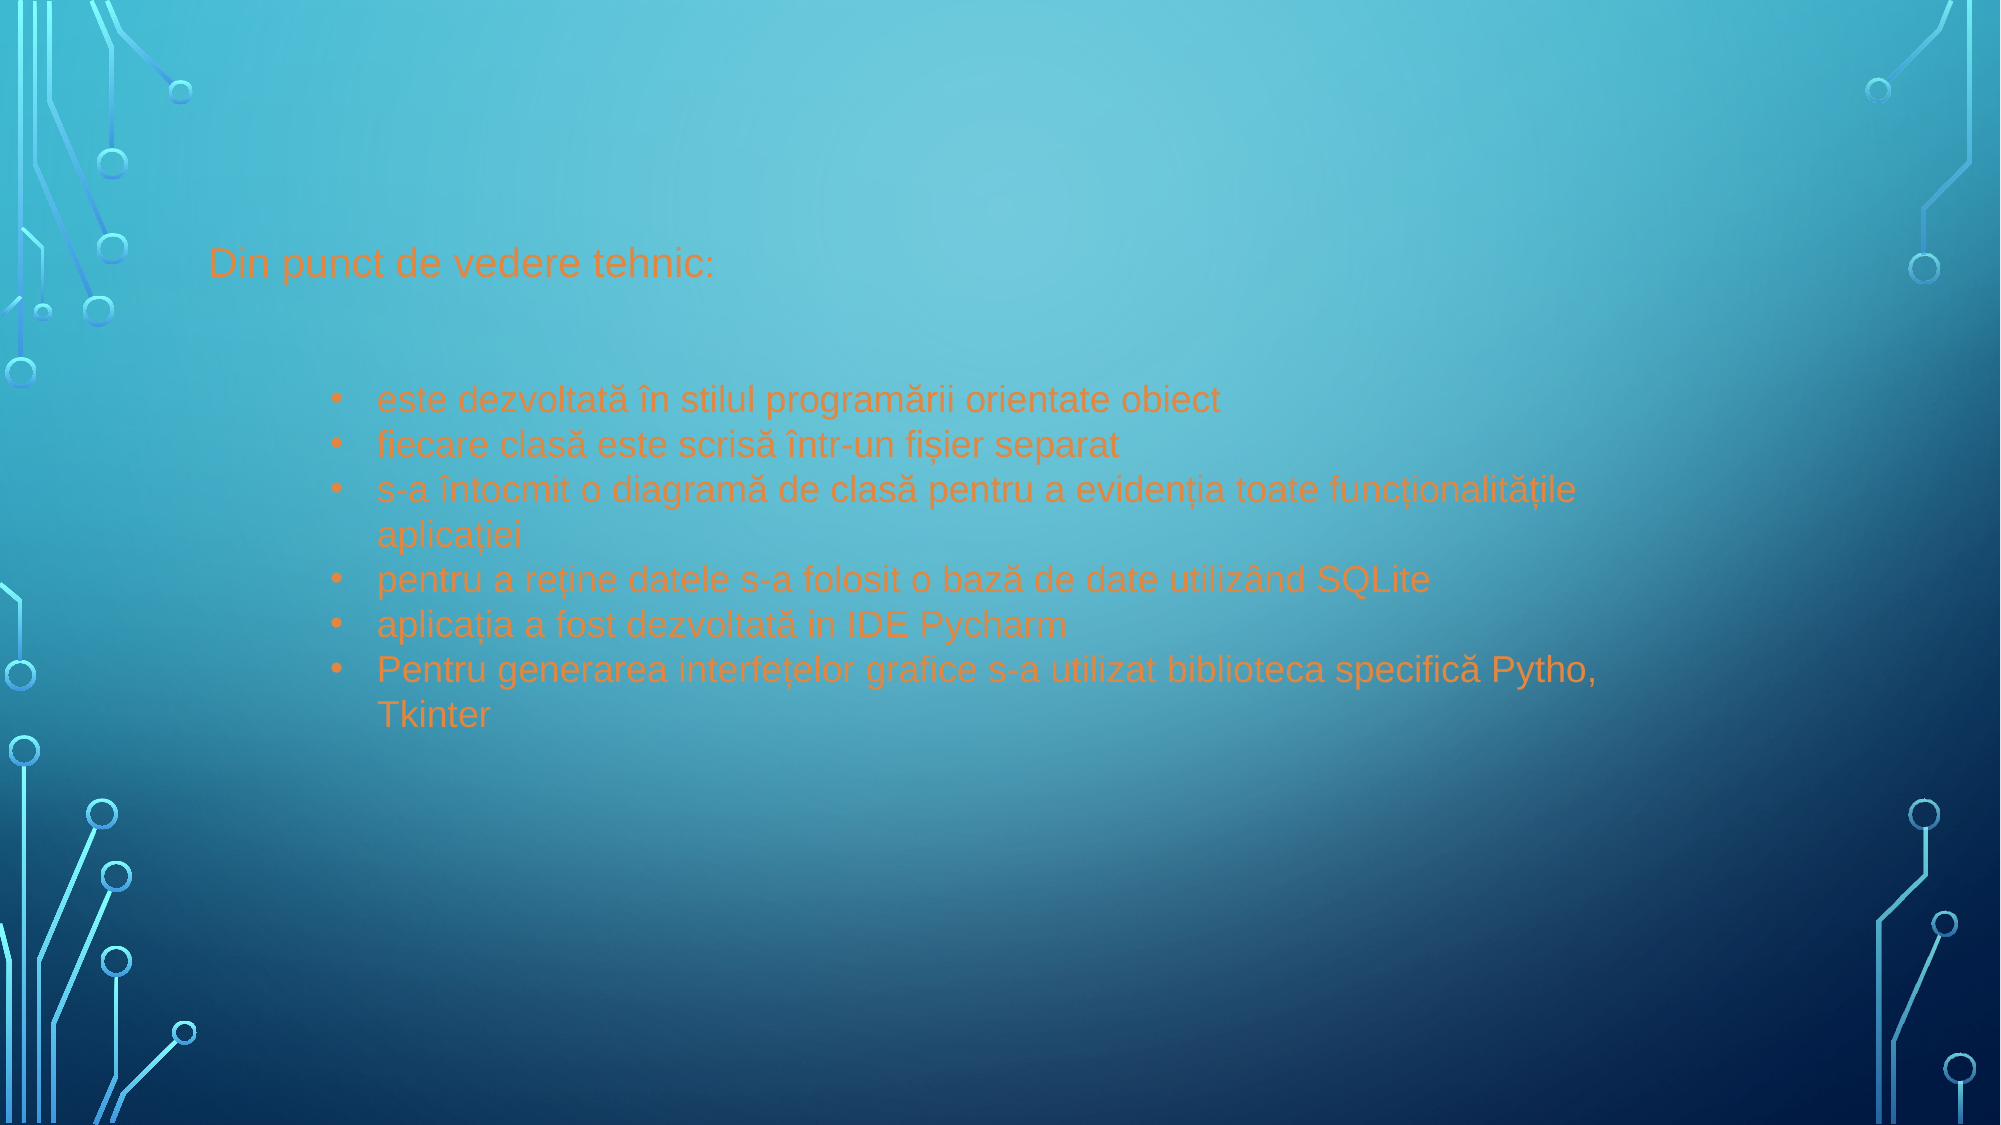

Din punct de vedere tehnic:
este dezvoltată în stilul programării orientate obiect
fiecare clasă este scrisă într-un fișier separat
s-a întocmit o diagramă de clasă pentru a evidenția toate funcționalitățile aplicației
pentru a reține datele s-a folosit o bază de date utilizând SQLite
aplicația a fost dezvoltată in IDE Pycharm
Pentru generarea interfețelor grafice s-a utilizat biblioteca specifică Pytho, Tkinter